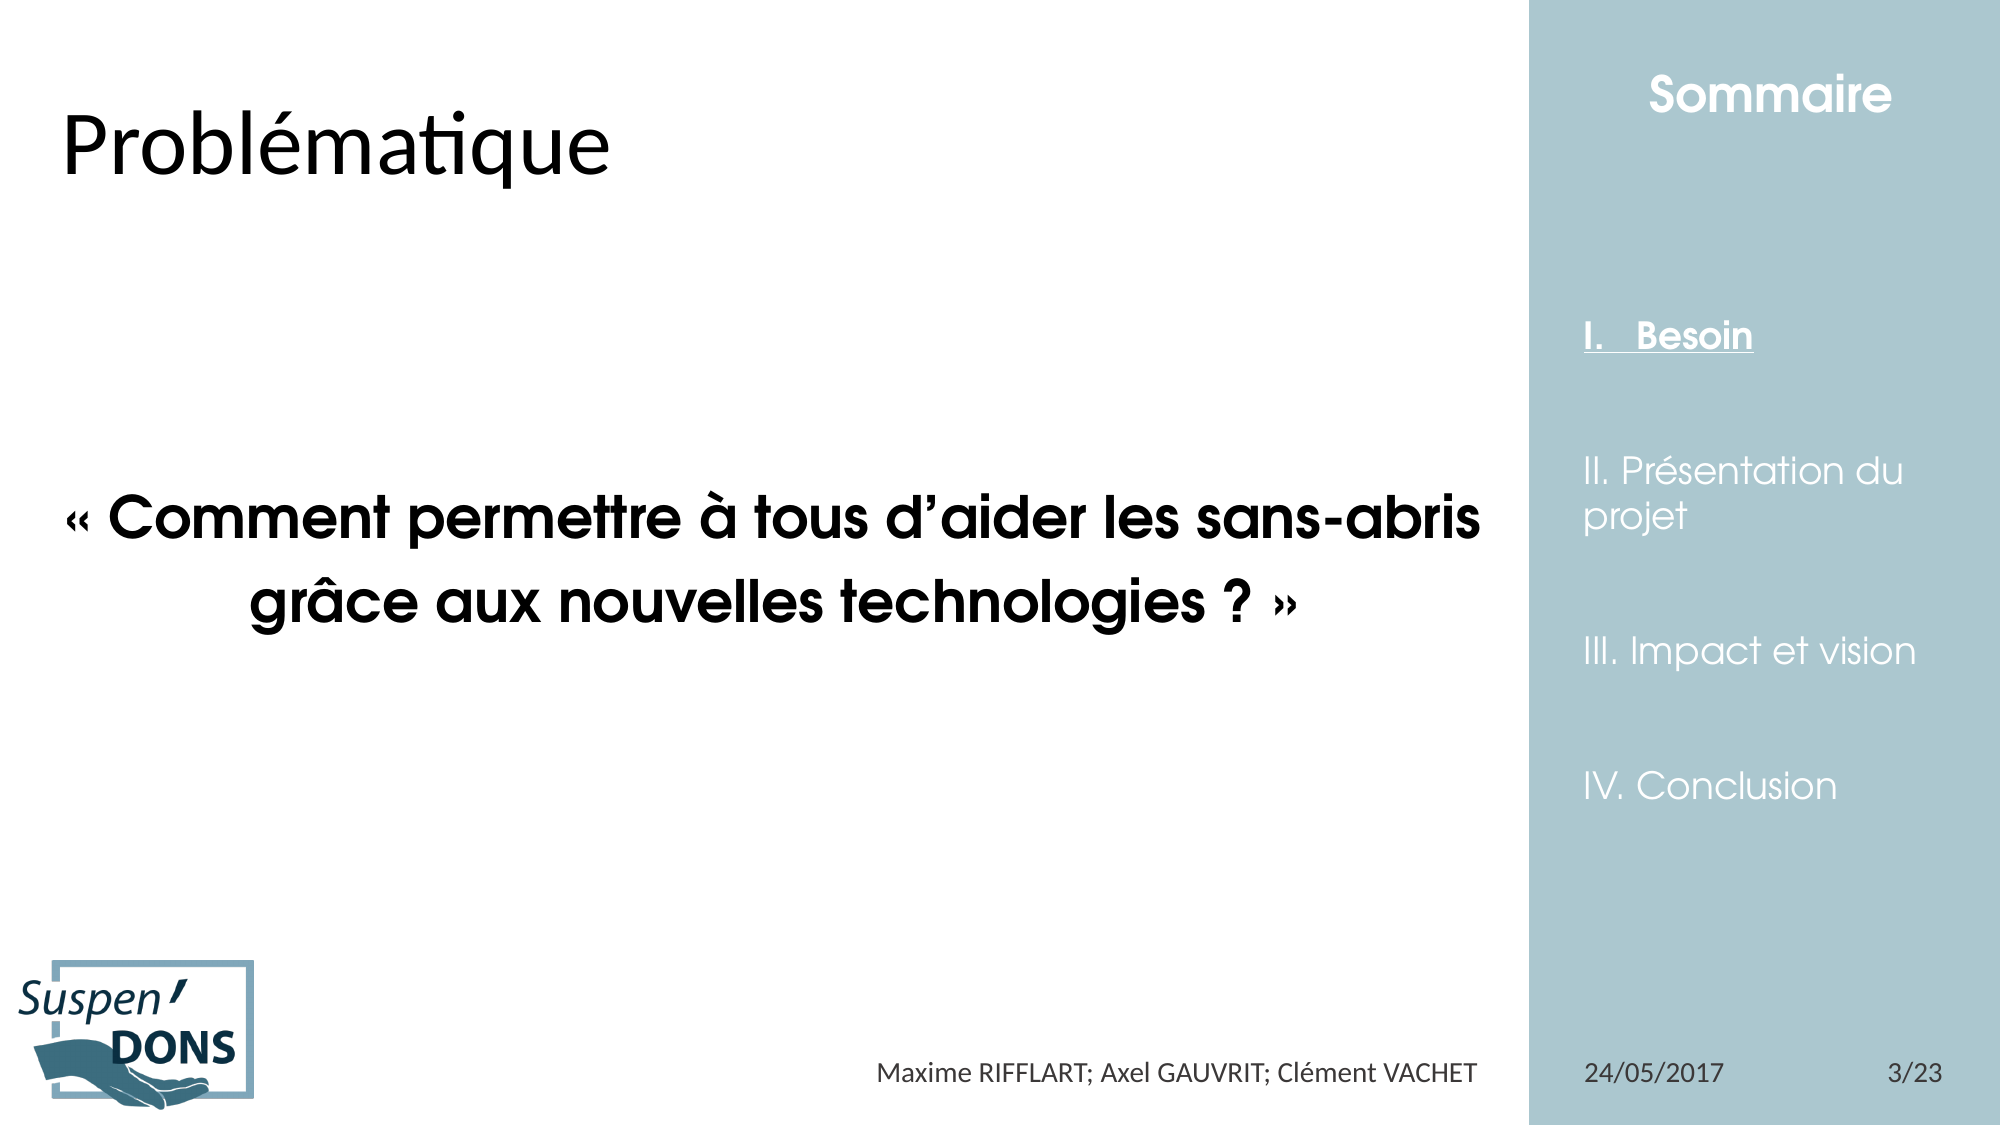

# Problématique
I.   Besoin

II. Présentation du projet

III. Impact et vision

IV. Conclusion
« Comment permettre à tous d’aider les sans-abris
 grâce aux nouvelles technologies ? »
Maxime RIFFLART; Axel GAUVRIT; Clément VACHET
24/05/2017
3/23